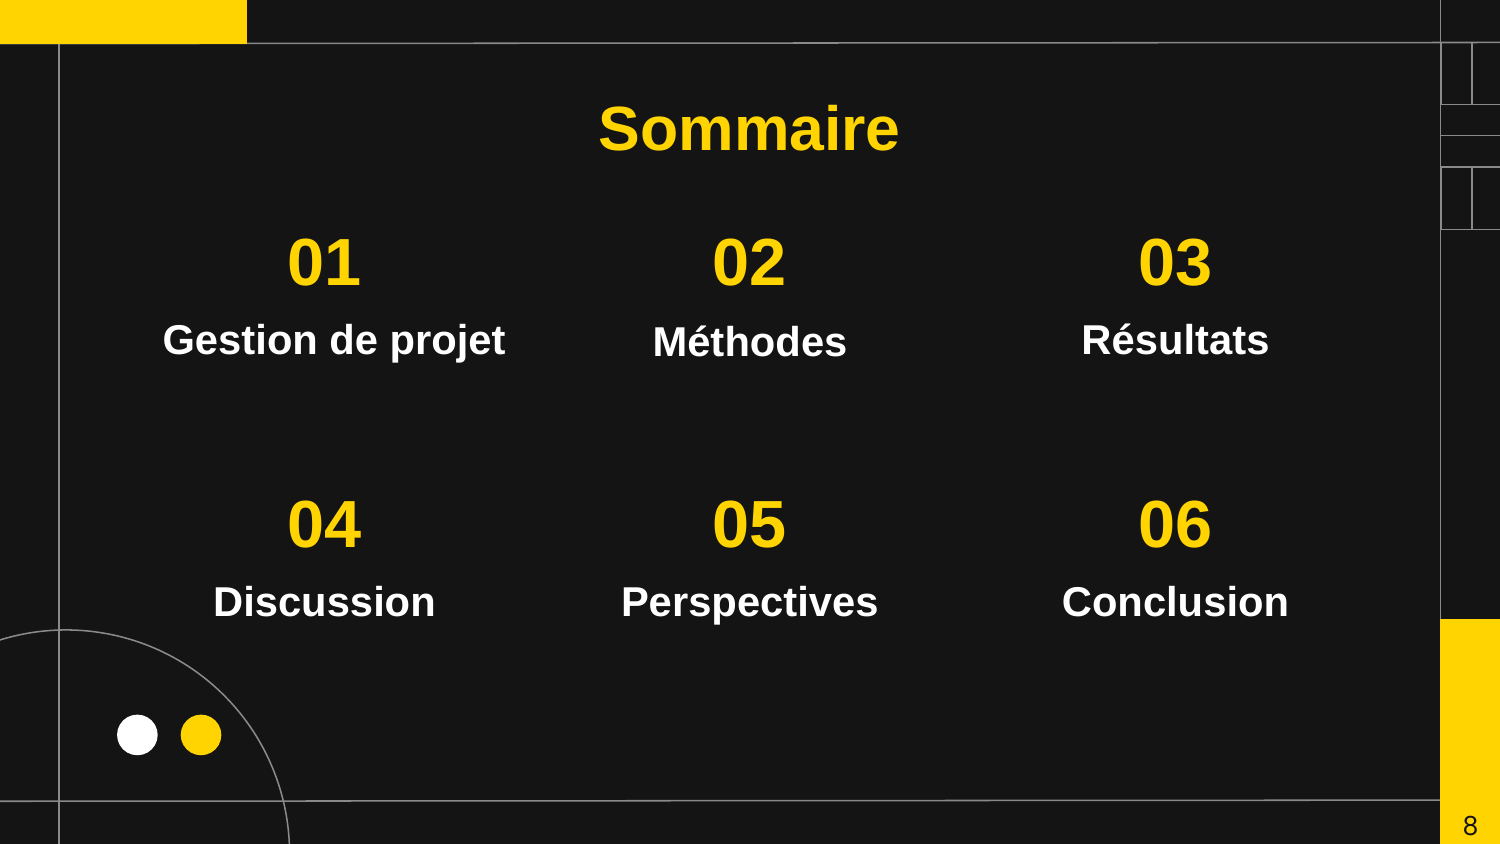

# Sommaire
01
02
03
Gestion de projet
Résultats
Méthodes
04
05
06
Discussion
Perspectives
Conclusion

8